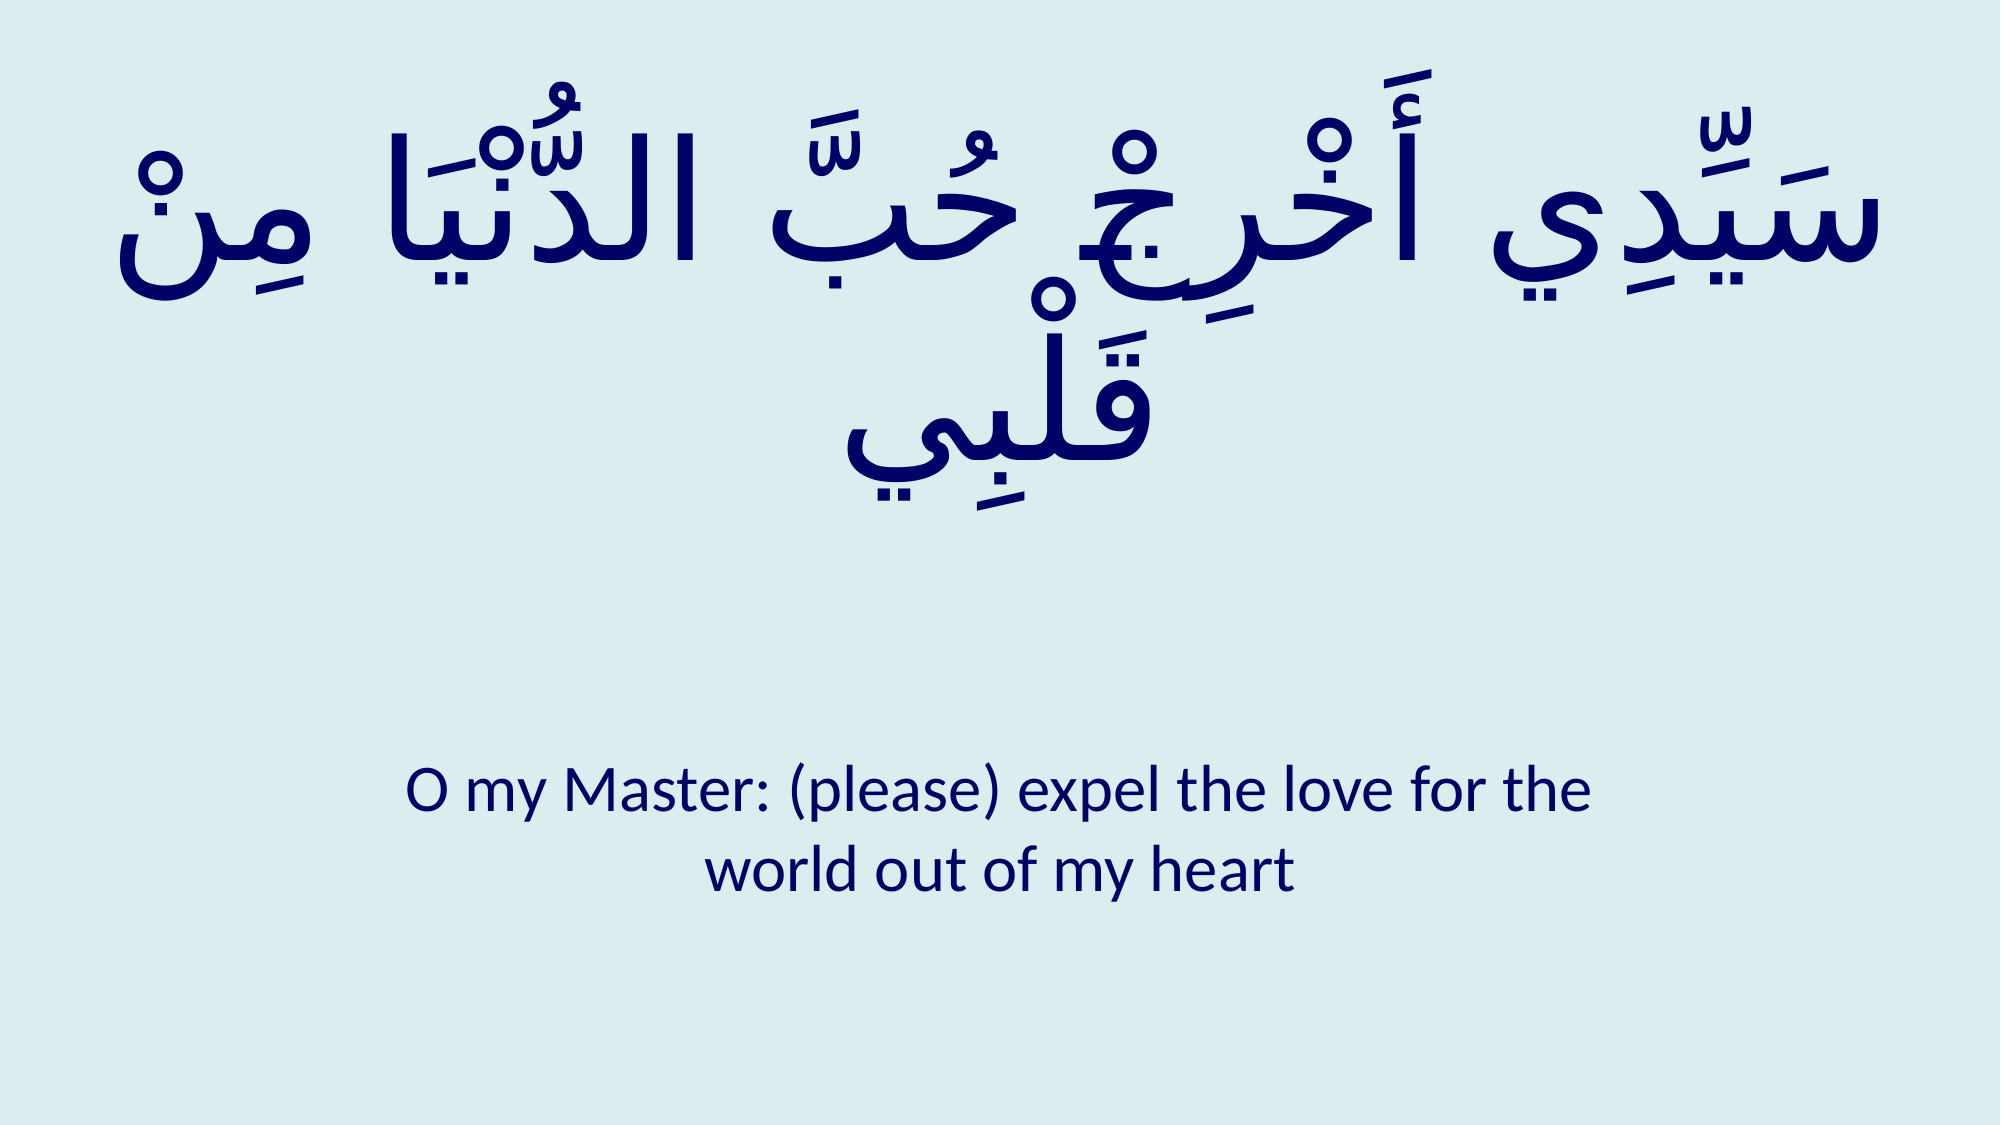

# سَيِّدِي أَخْرِجْ حُبَّ الدُّنْيَا مِنْ قَلْبِي
O my Master: (please) expel the love for the world out of my heart